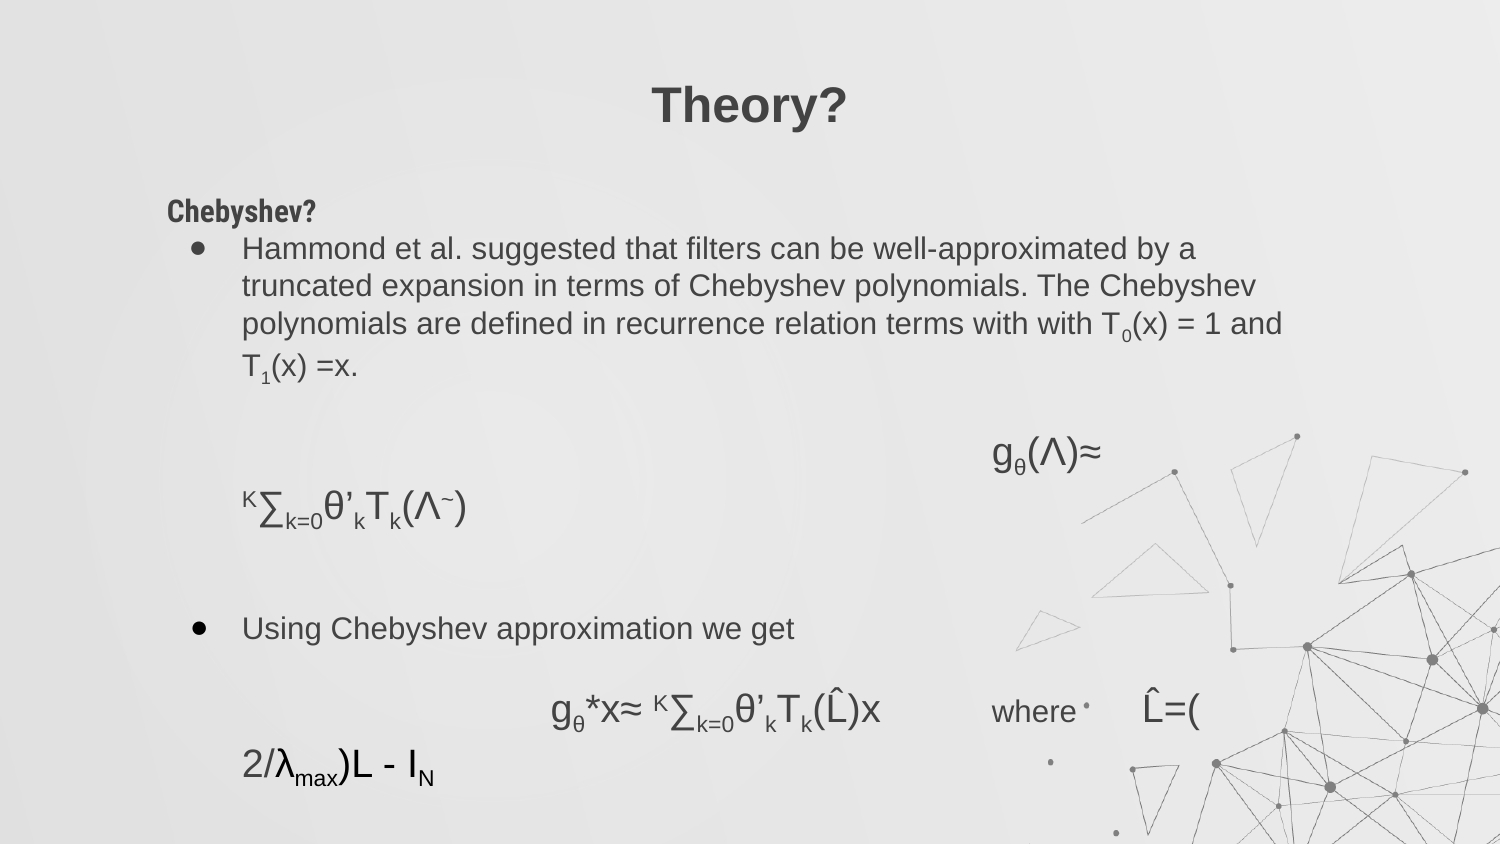

# Theory?
Chebyshev?
Hammond et al. suggested that filters can be well-approximated by a truncated expansion in terms of Chebyshev polynomials. The Chebyshev polynomials are defined in recurrence relation terms with with T0(x) = 1 and T1(x) =x.
 					gθ(Ʌ)≈ K∑k=0θ’kTk(Ʌ~)
Using Chebyshev approximation we get
		 gθ*x≈ K∑k=0θ’kTk(L̂)x	where 	L̂=( 2/λmax)L - IN
Slow and overfits data as graph data sets are relatively small.